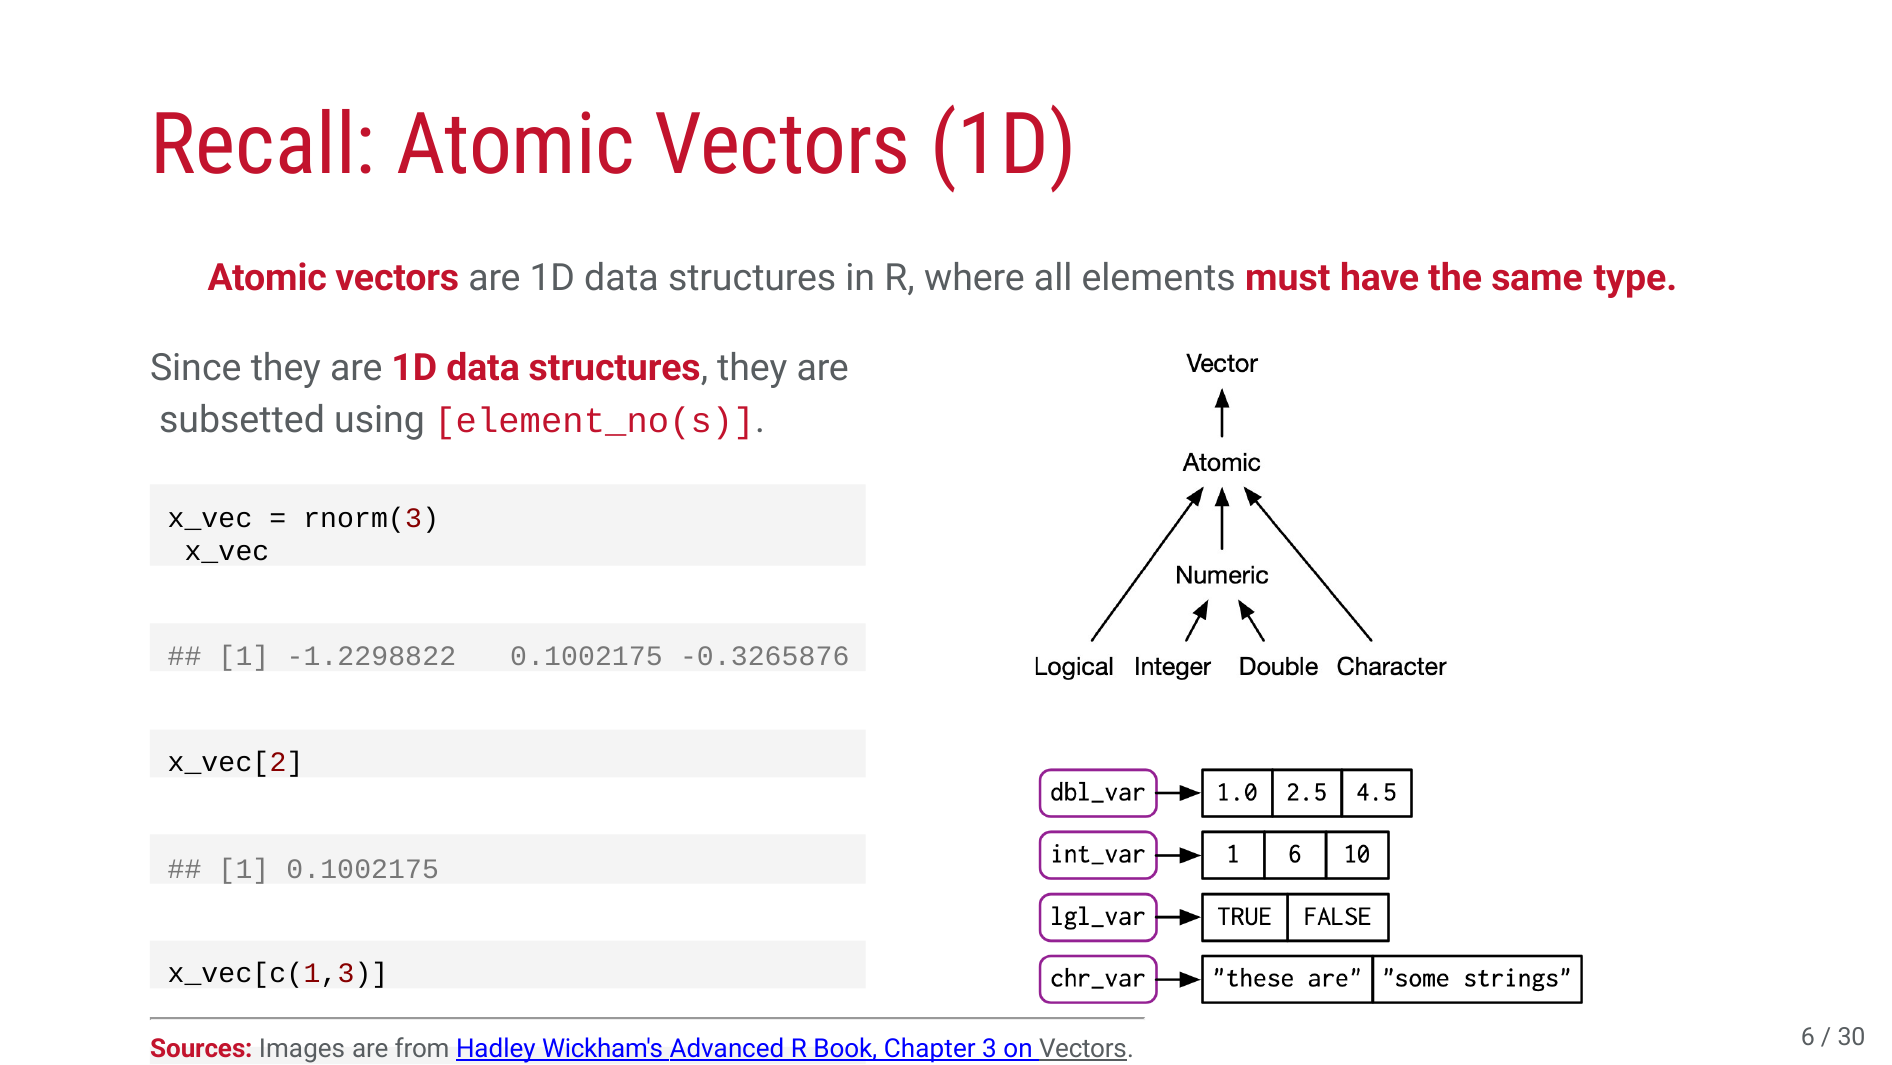

# Recall: Atomic Vectors (1D)
Atomic vectors are 1D data structures in R, where all elements must have the same type.
Since they are 1D data structures, they are  subsetted using [element_no(s)].

x_vec = rnorm(3)  x_vec
## [1] -1.2298822	0.1002175 -0.3265876
x_vec[2]

## [1] 0.1002175
x_vec[c(1,3)]

6 / 30

Sources: Images are from Hadley Wickham's Advanced R Book, Chapter 3 on Vectors.